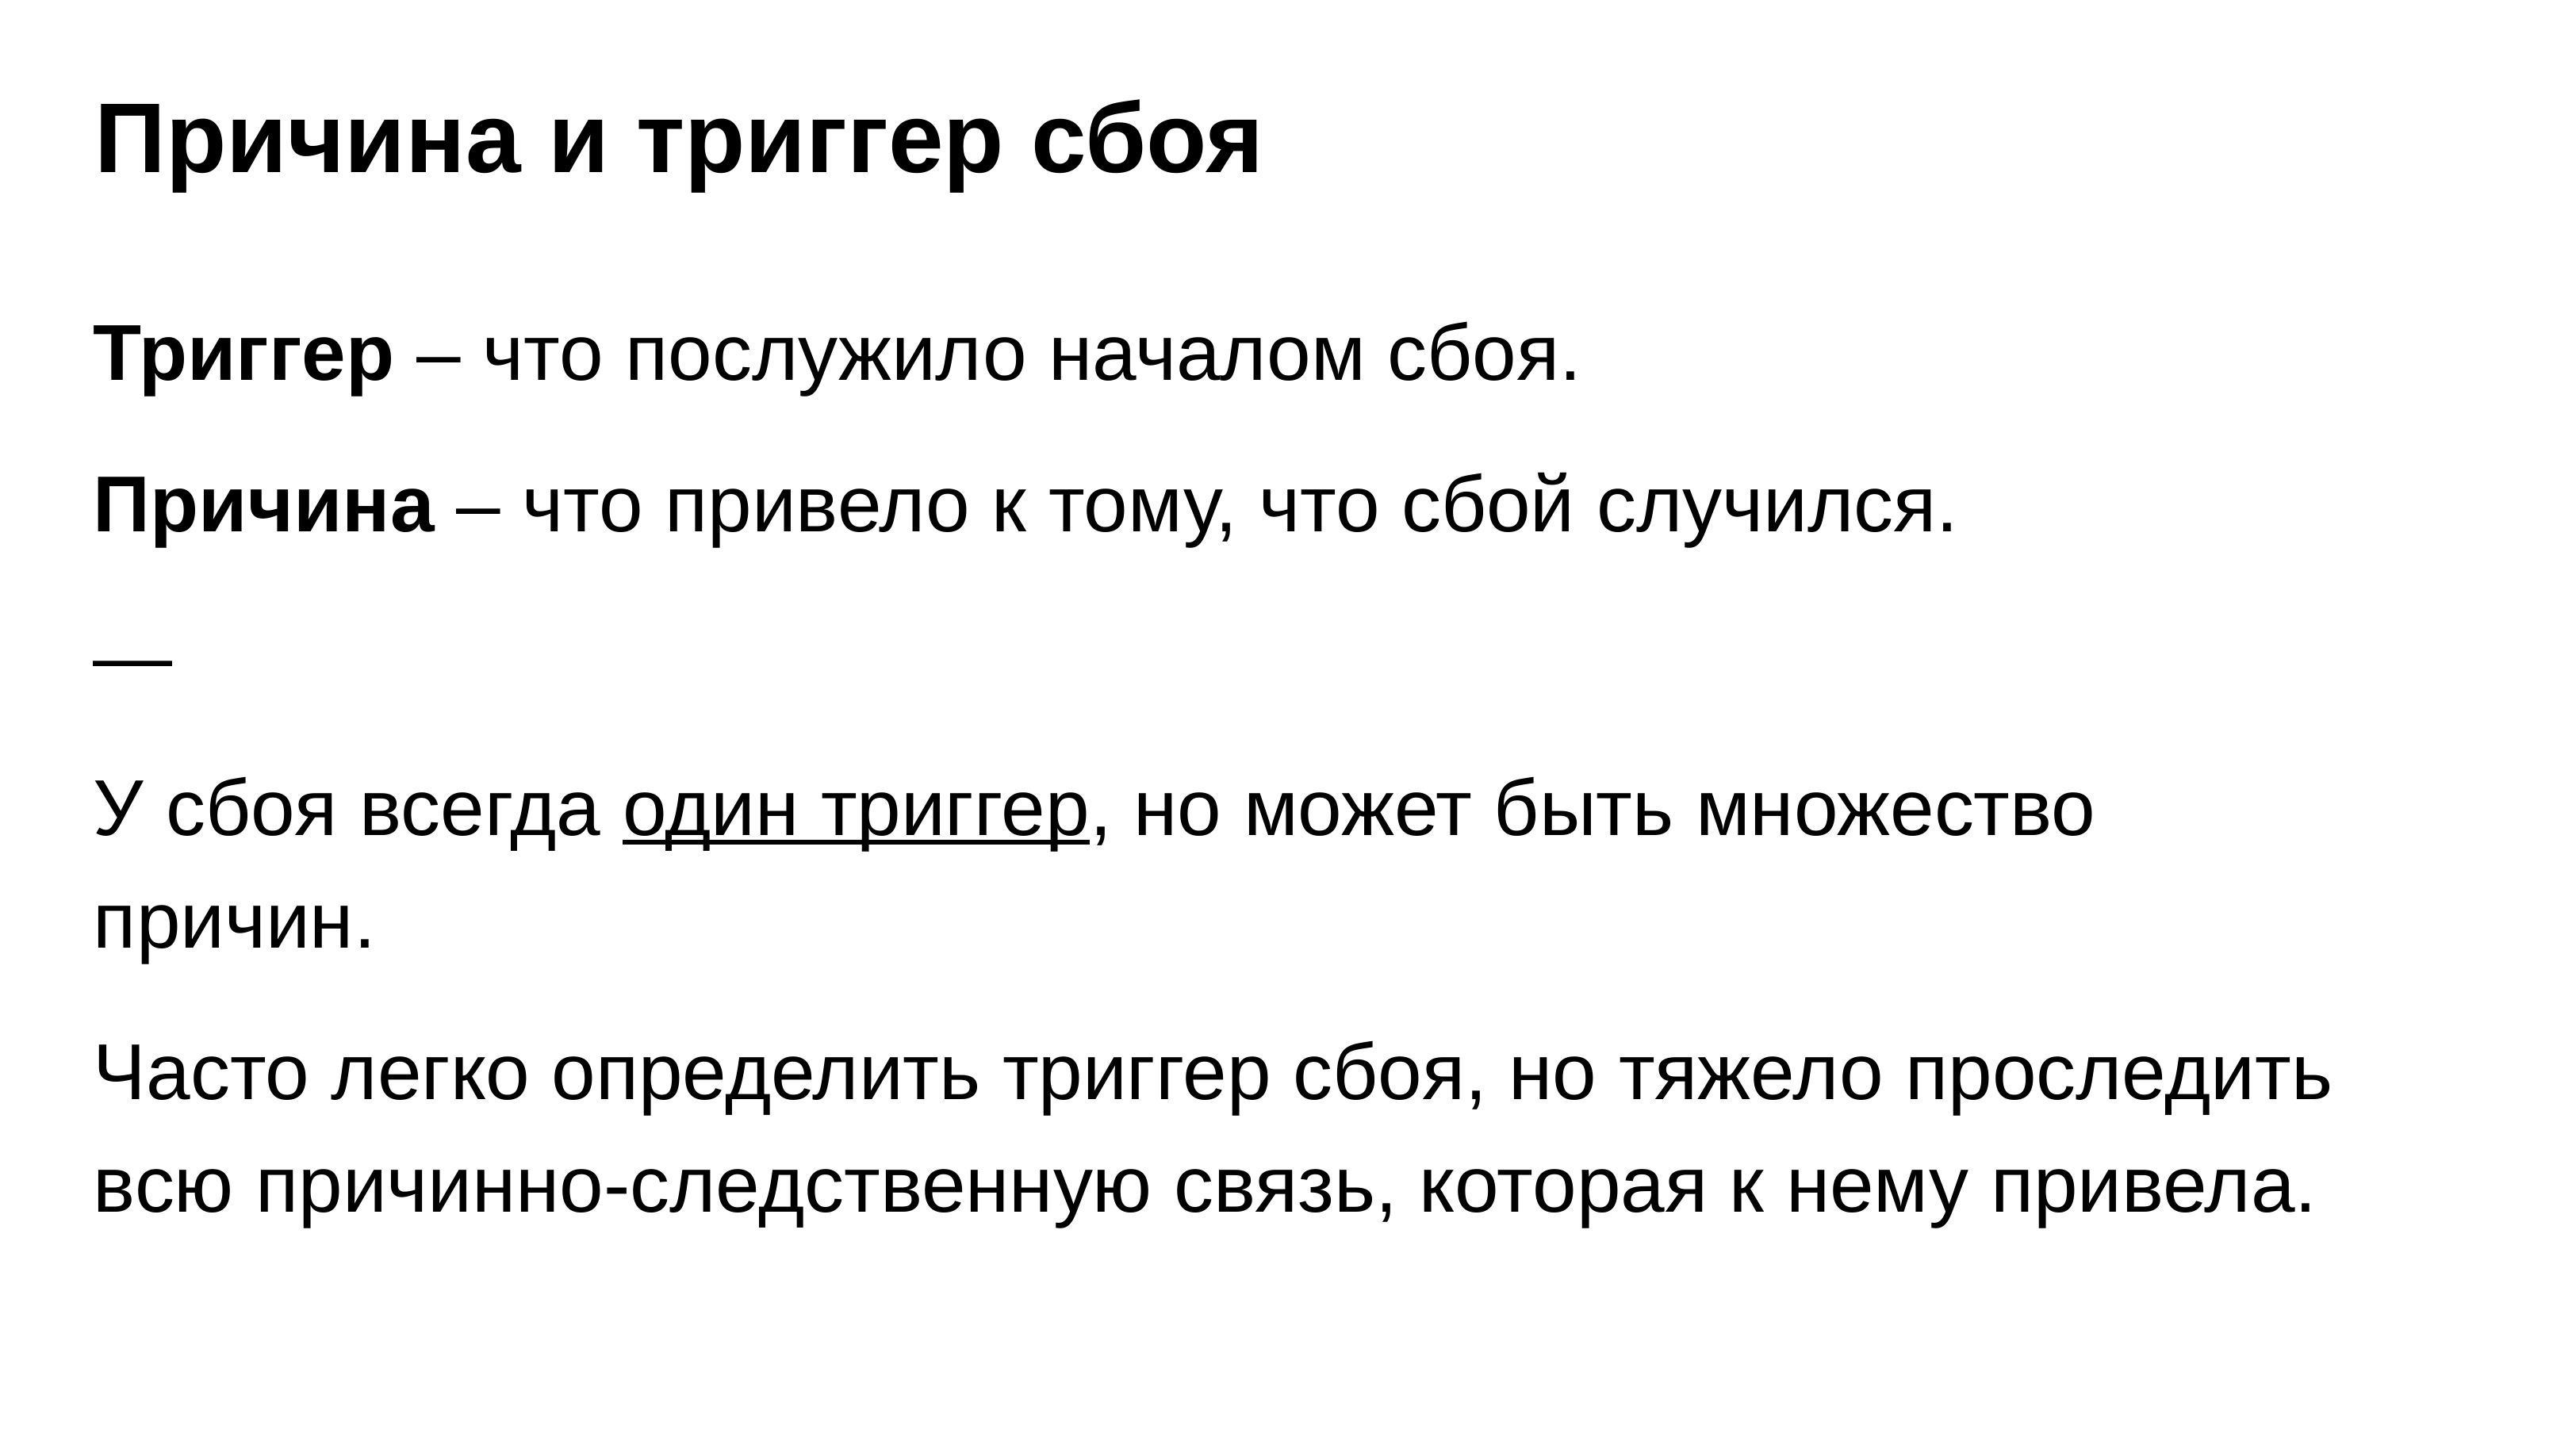

Причина и триггер сбоя
Триггер – что послужило началом сбоя.
Причина – что привело к тому, что сбой случился.
—
У сбоя всегда один триггер, но может быть множество причин.
Часто легко определить триггер сбоя, но тяжело проследить всю причинно-следственную связь, которая к нему привела.
5